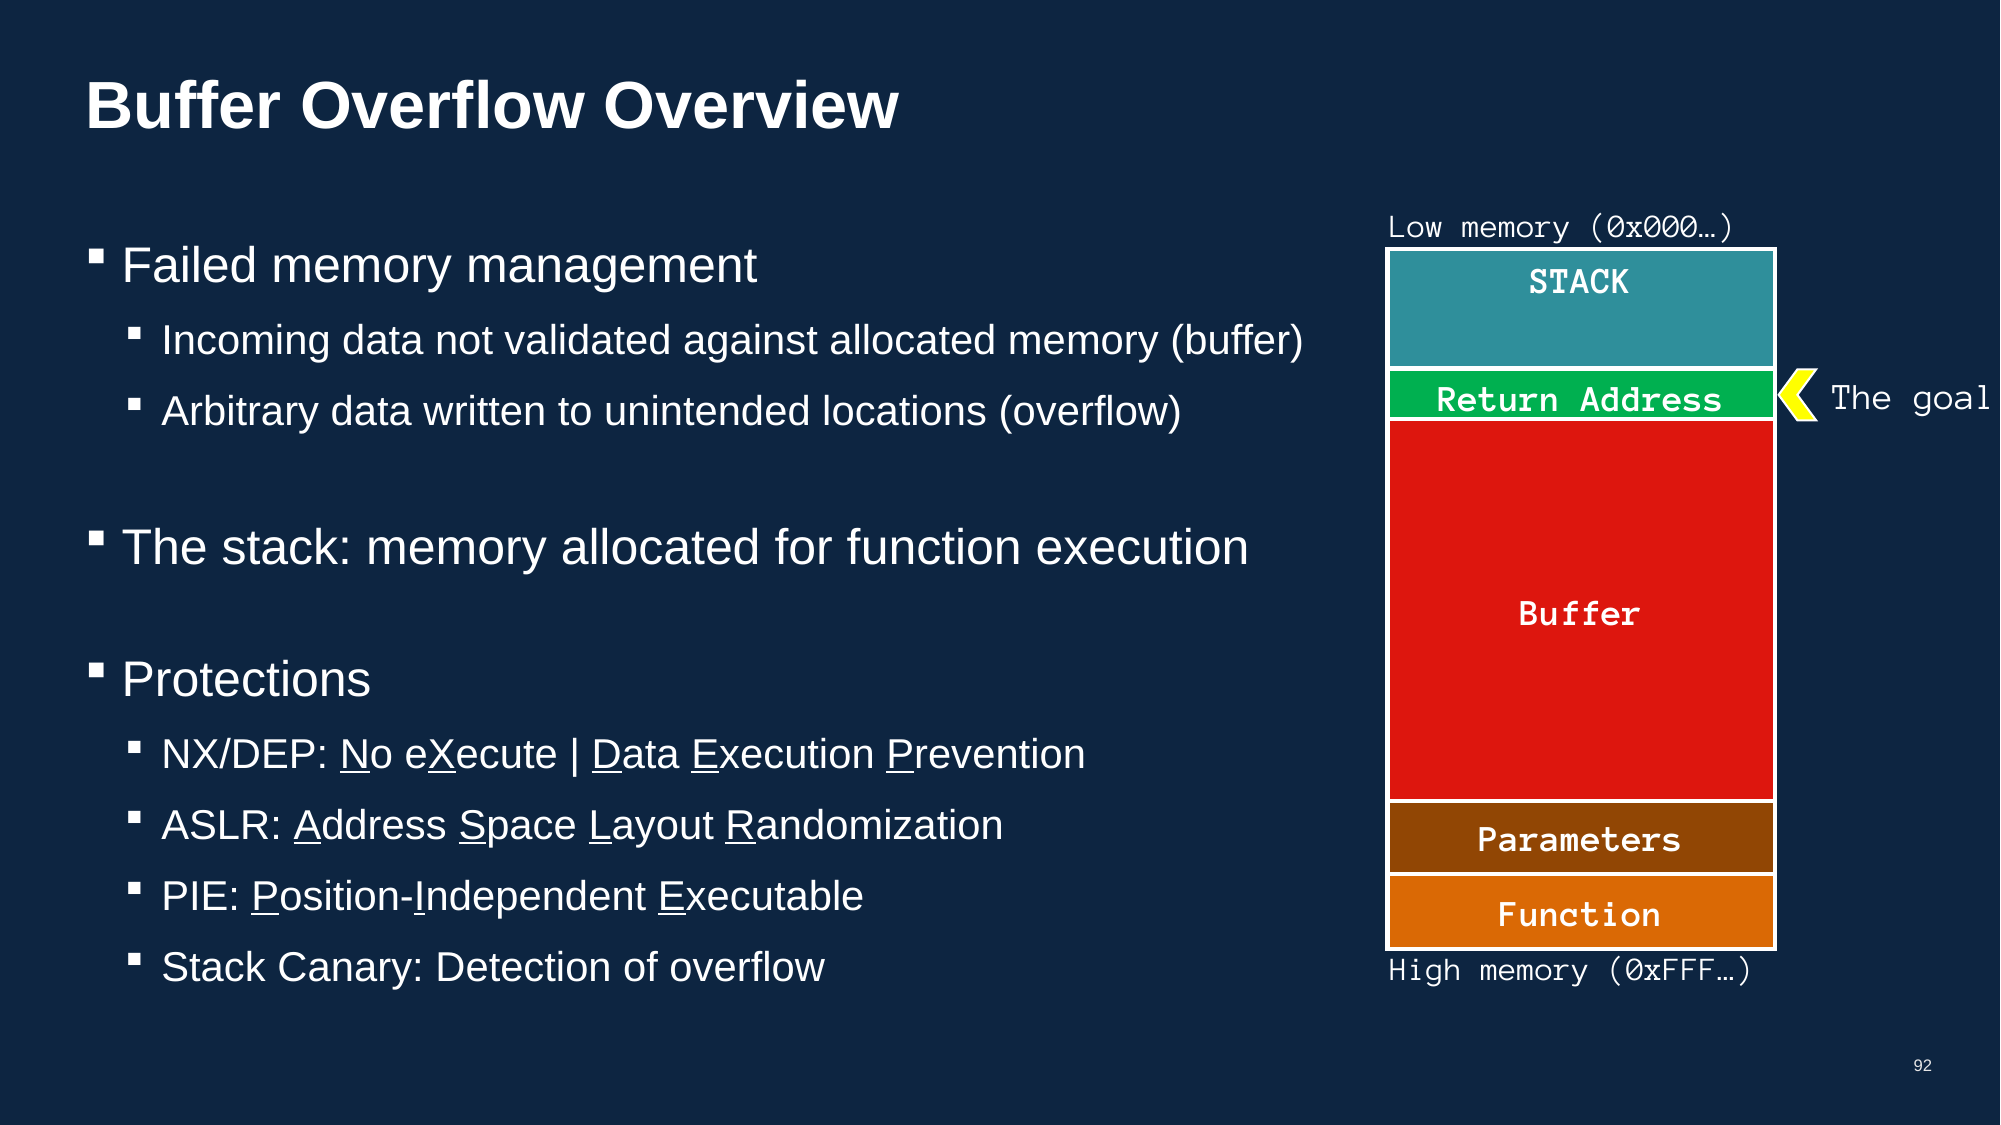

# Buffer Overflow Overview
Low memory (0x000…)
Failed memory management
Incoming data not validated against allocated memory (buffer)
Arbitrary data written to unintended locations (overflow)

The stack: memory allocated for function execution

Protections
NX/DEP: No eXecute | Data Execution Prevention
ASLR: Address Space Layout Randomization
PIE: Position-Independent Executable
Stack Canary: Detection of overflow
STACK
The goal

AAAA
Return Address
AAAAAAAAAAAAAAAAAAAAAAAAAAAAAAAAAAAAAAAAAAAAAAAAAAAAAAAAAAAAAAAAAAAAAAAAAAAAAAAAAAAAAAAAAAAAAAAAAAAAAAAAAAAAAAAAAAAAAAAAAAAAAAAAAAAAAAAA
Buffer
Parameters
Function
High memory (0xFFF…)
92